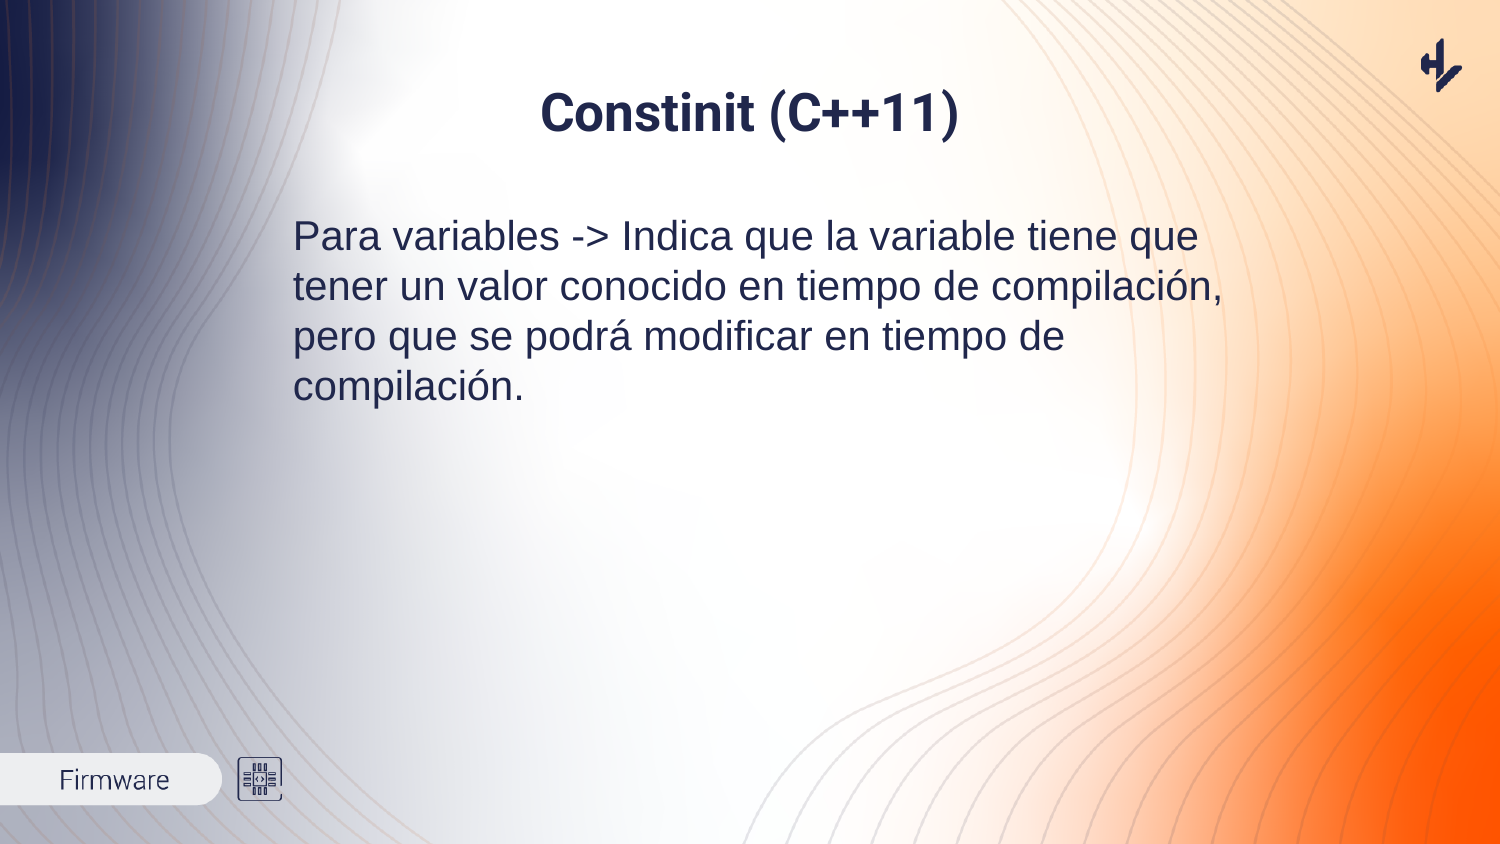

# Constinit (C++11)
Para variables -> Indica que la variable tiene que tener un valor conocido en tiempo de compilación, pero que se podrá modificar en tiempo de compilación.